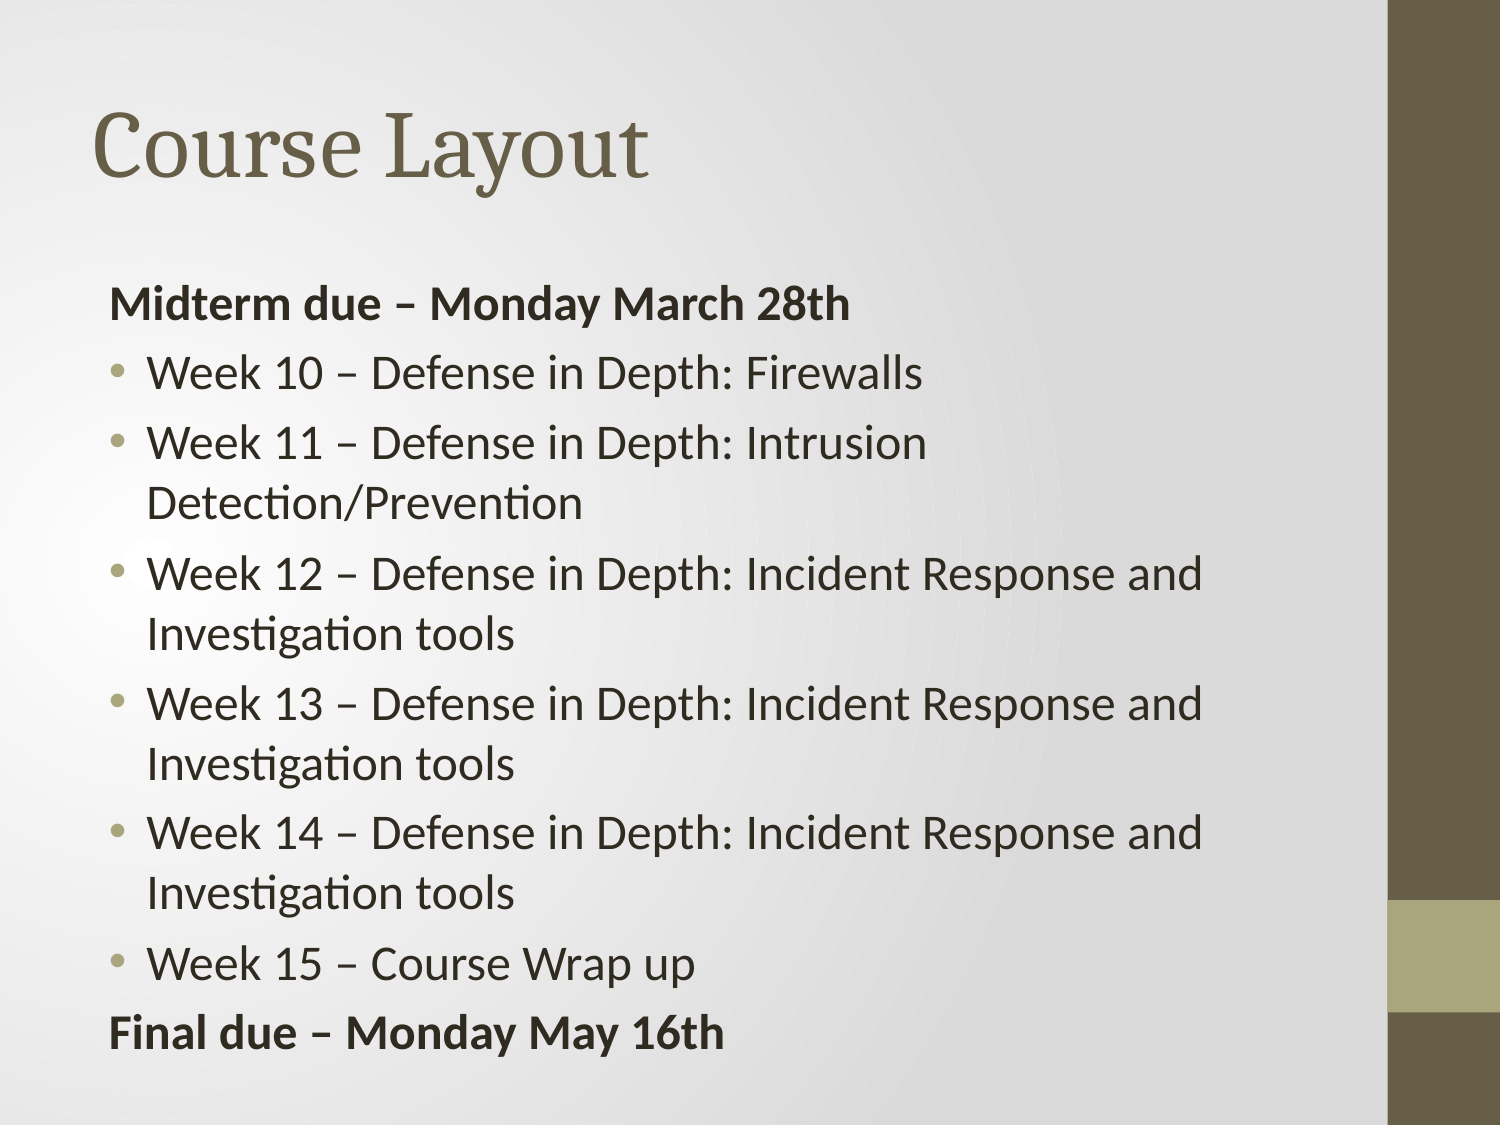

# Course Layout
Midterm due – Monday March 28th
Week 10 – Defense in Depth: Firewalls
Week 11 – Defense in Depth: Intrusion Detection/Prevention
Week 12 – Defense in Depth: Incident Response and Investigation tools
Week 13 – Defense in Depth: Incident Response and Investigation tools
Week 14 – Defense in Depth: Incident Response and Investigation tools
Week 15 – Course Wrap up
Final due – Monday May 16th